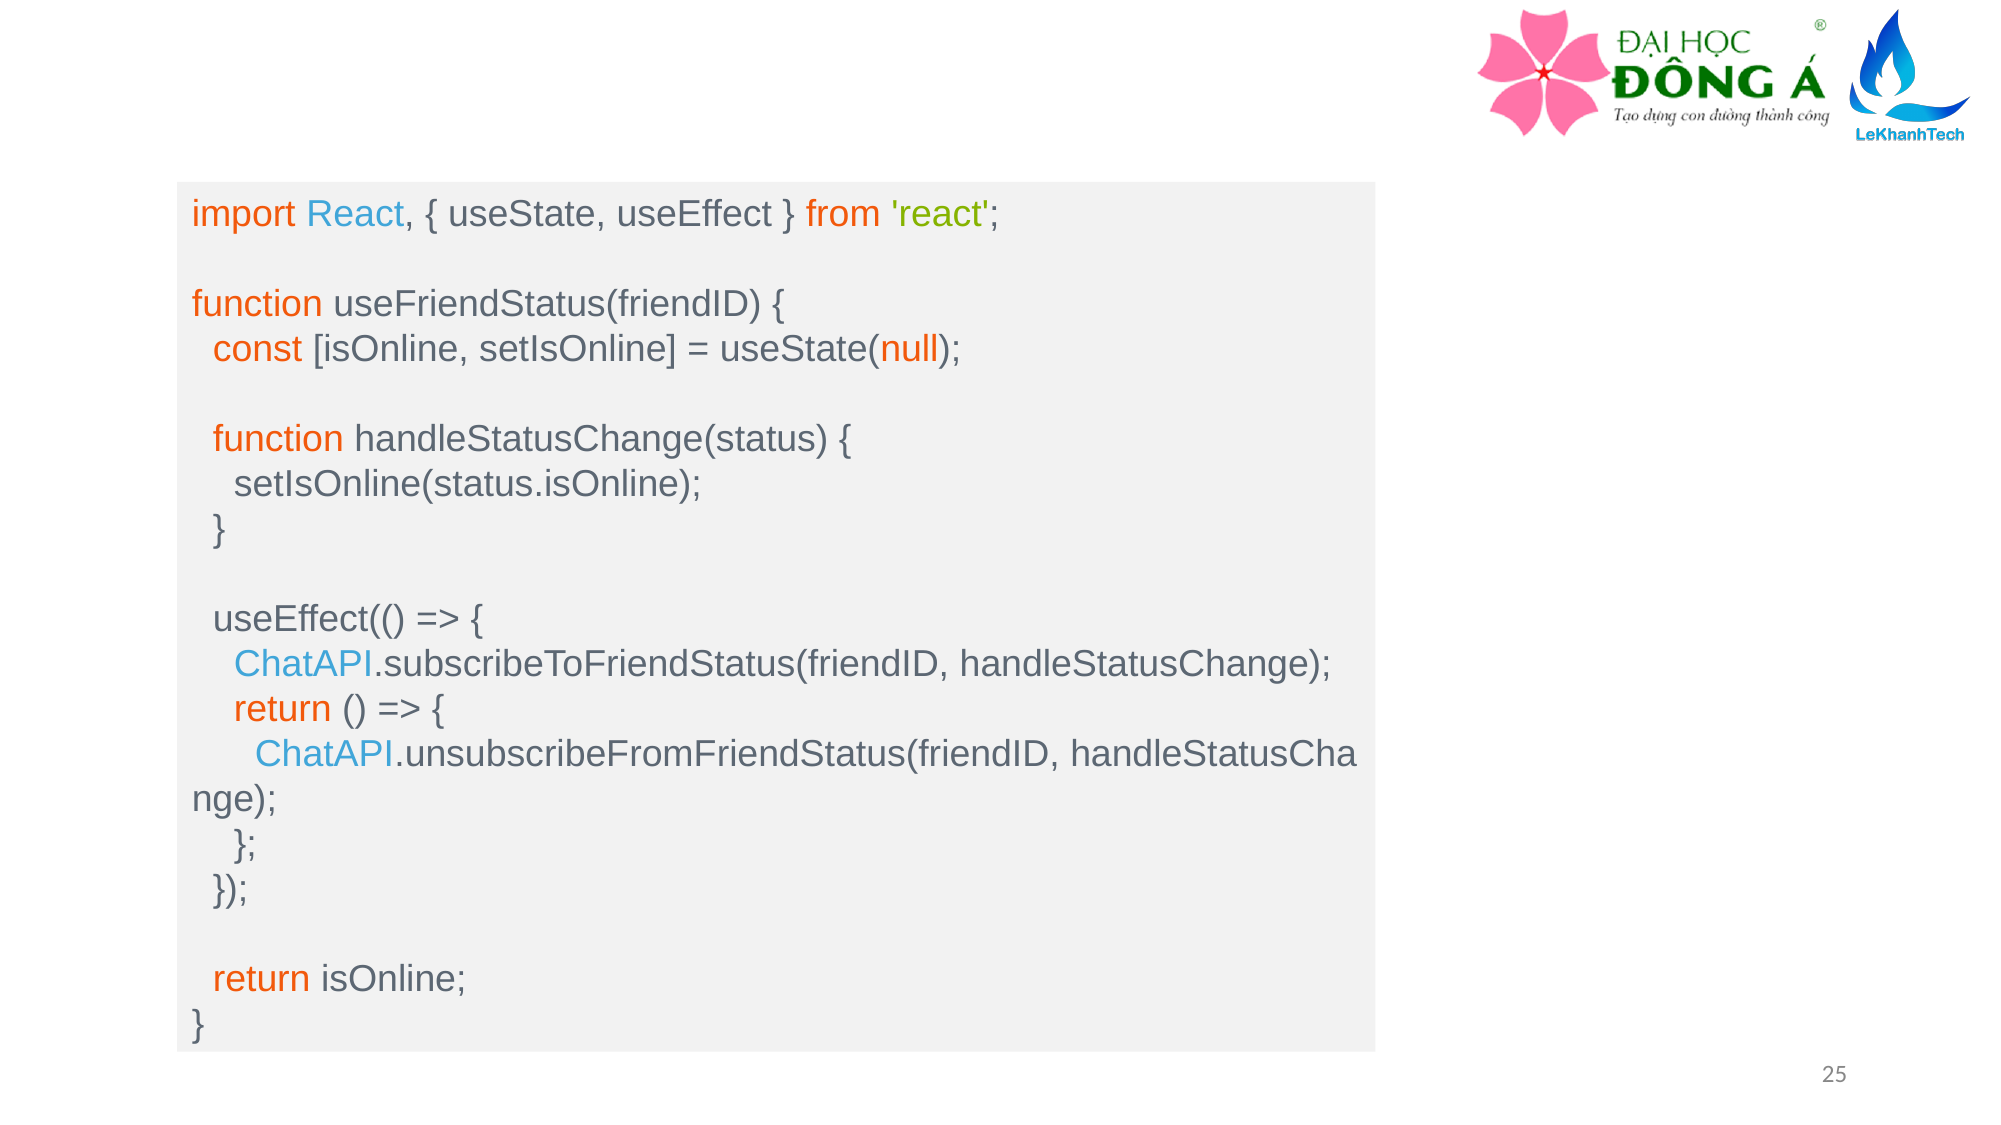

import React, { useState, useEffect } from 'react';
function useFriendStatus(friendID) {
  const [isOnline, setIsOnline] = useState(null);
  function handleStatusChange(status) {
    setIsOnline(status.isOnline);
  }
  useEffect(() => {
    ChatAPI.subscribeToFriendStatus(friendID, handleStatusChange);
    return () => {
      ChatAPI.unsubscribeFromFriendStatus(friendID, handleStatusChange);
    };
  });
  return isOnline;
}
25